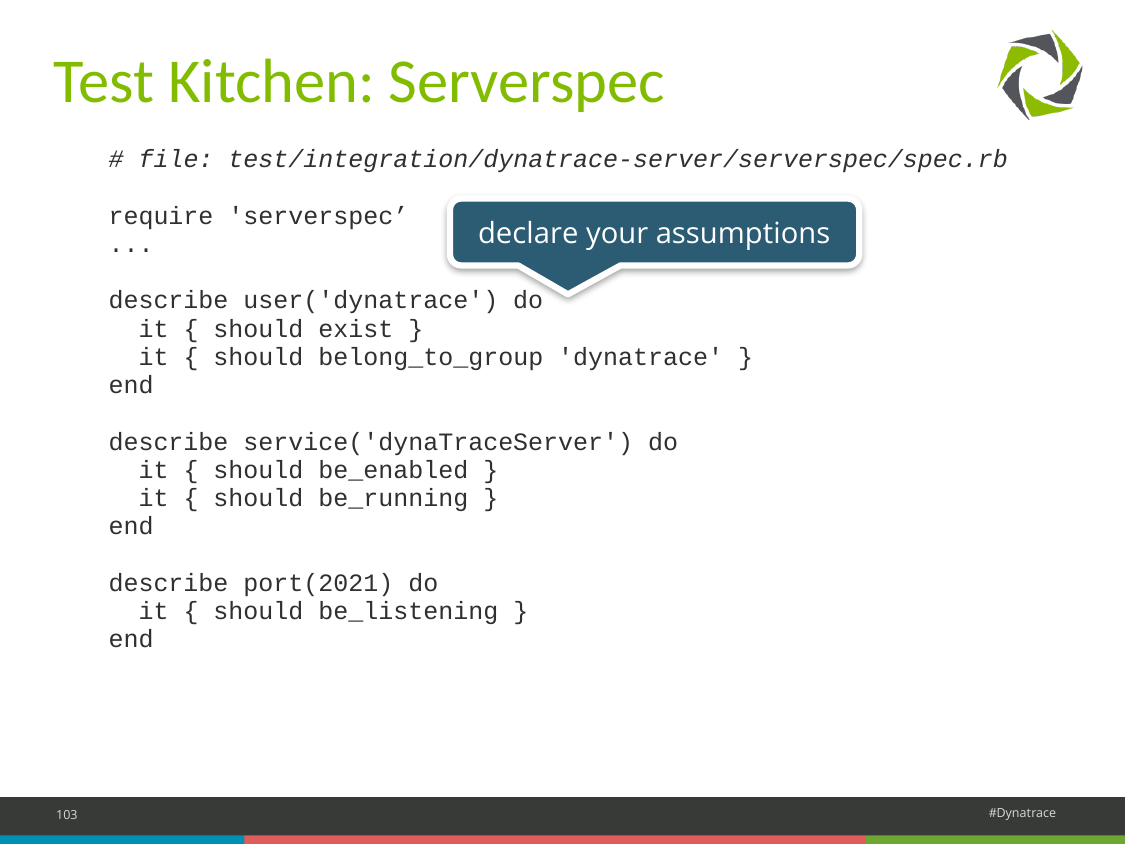

# Test Kitchen: Serverspec
|  | # file: test/integration/dynatrace-server/serverspec/spec.rb require 'serverspec’ ... describe user('dynatrace') do it { should exist } it { should belong\_to\_group 'dynatrace' } end describe service('dynaTraceServer') do it { should be\_enabled } it { should be\_running } end describe port(2021) do it { should be\_listening } end |  |
| --- | --- | --- |
declare your assumptions